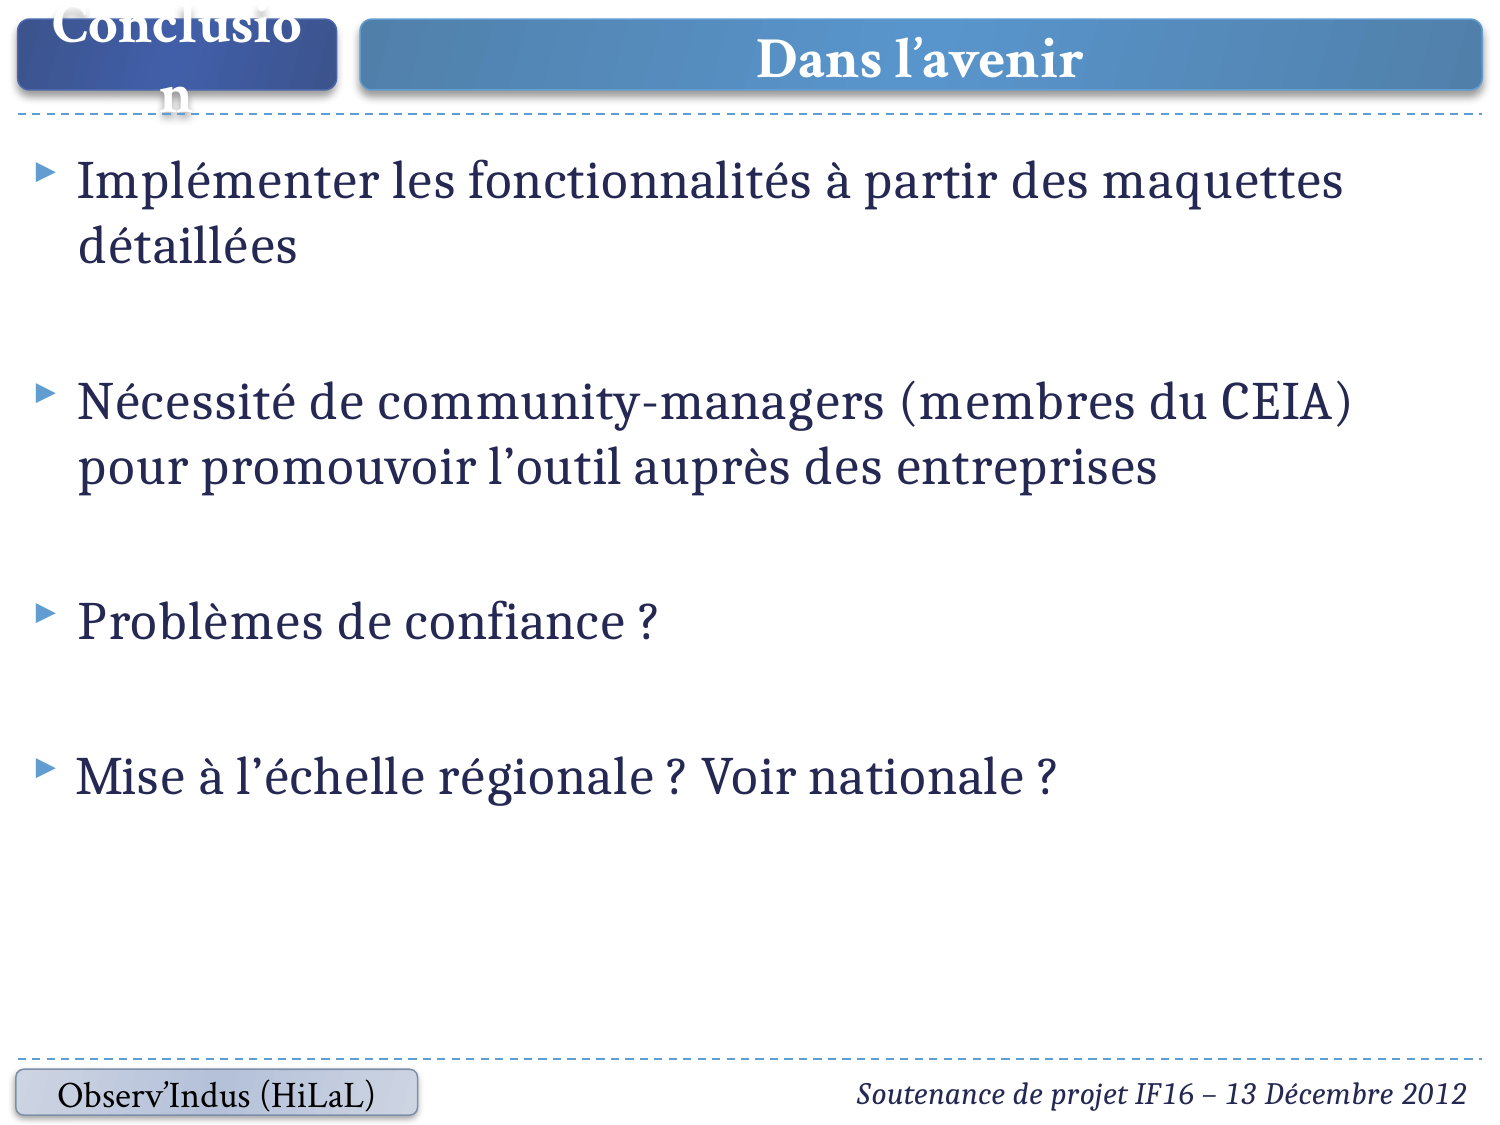

Conclusion
Dans l’avenir
Implémenter les fonctionnalités à partir des maquettes détaillées

Nécessité de community-managers (membres du CEIA) pour promouvoir l’outil auprès des entreprises

Problèmes de confiance ?

Mise à l’échelle régionale ? Voir nationale ?
Soutenance de projet IF16 – 13 Décembre 2012
Observ’Indus (HiLaL)